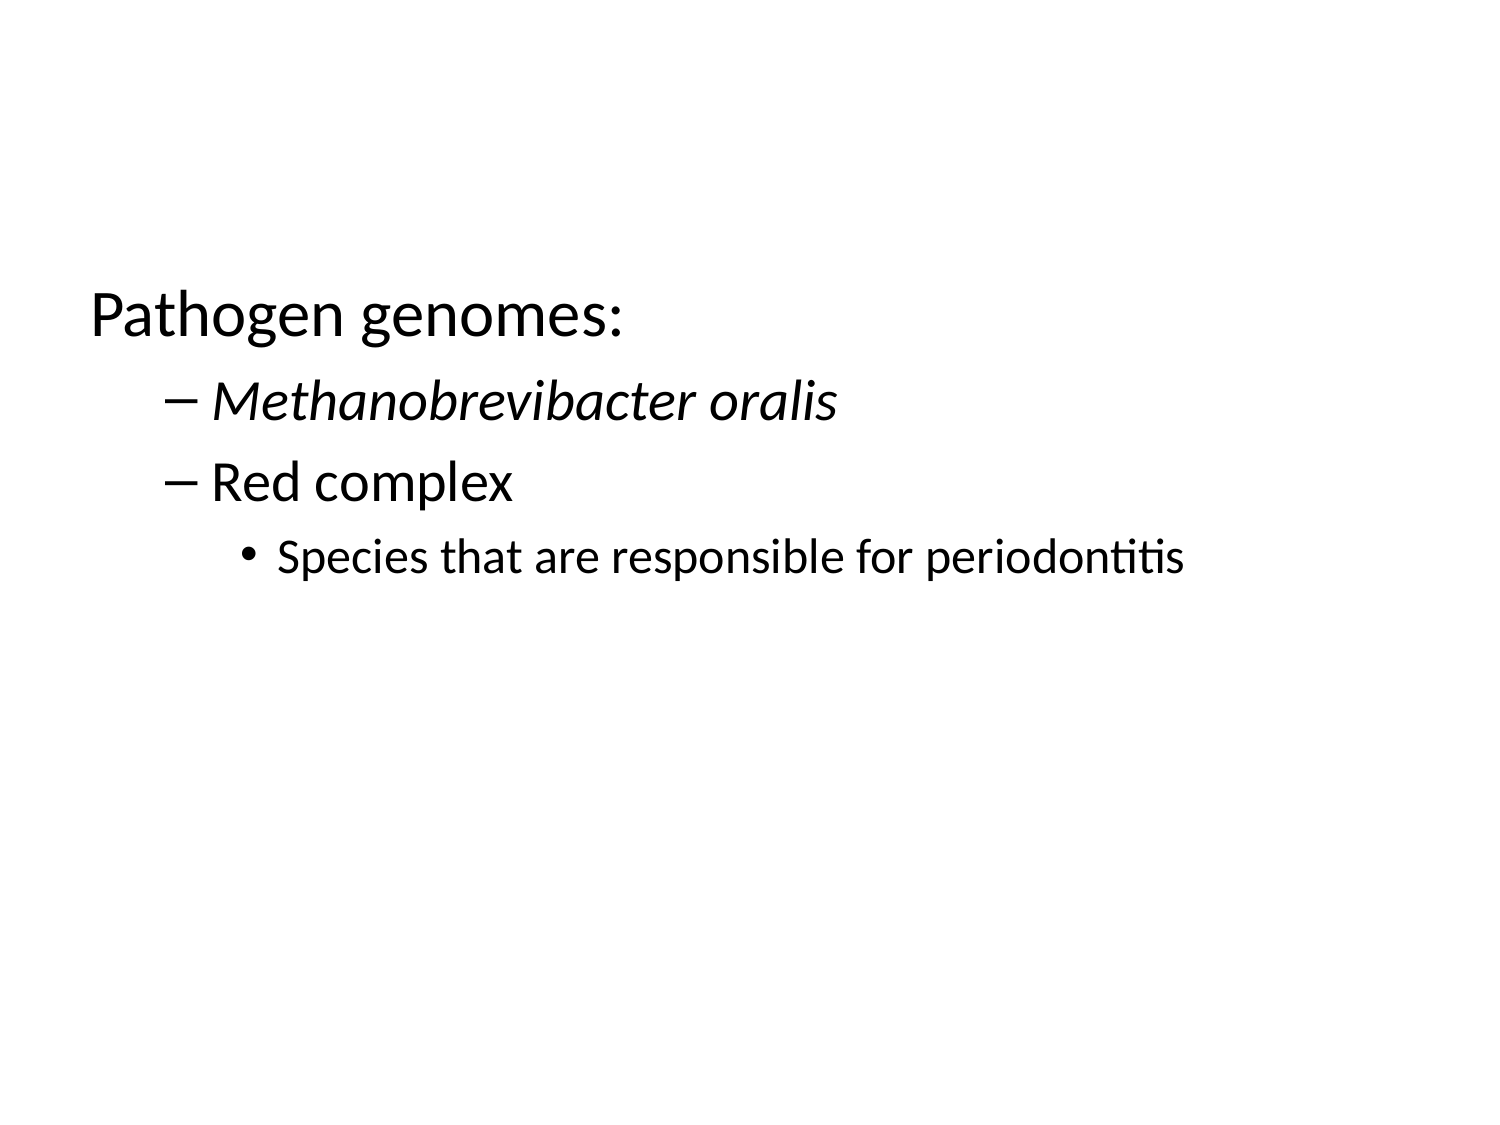

#
Pathogen genomes:
Methanobrevibacter oralis
Red complex
Species that are responsible for periodontitis